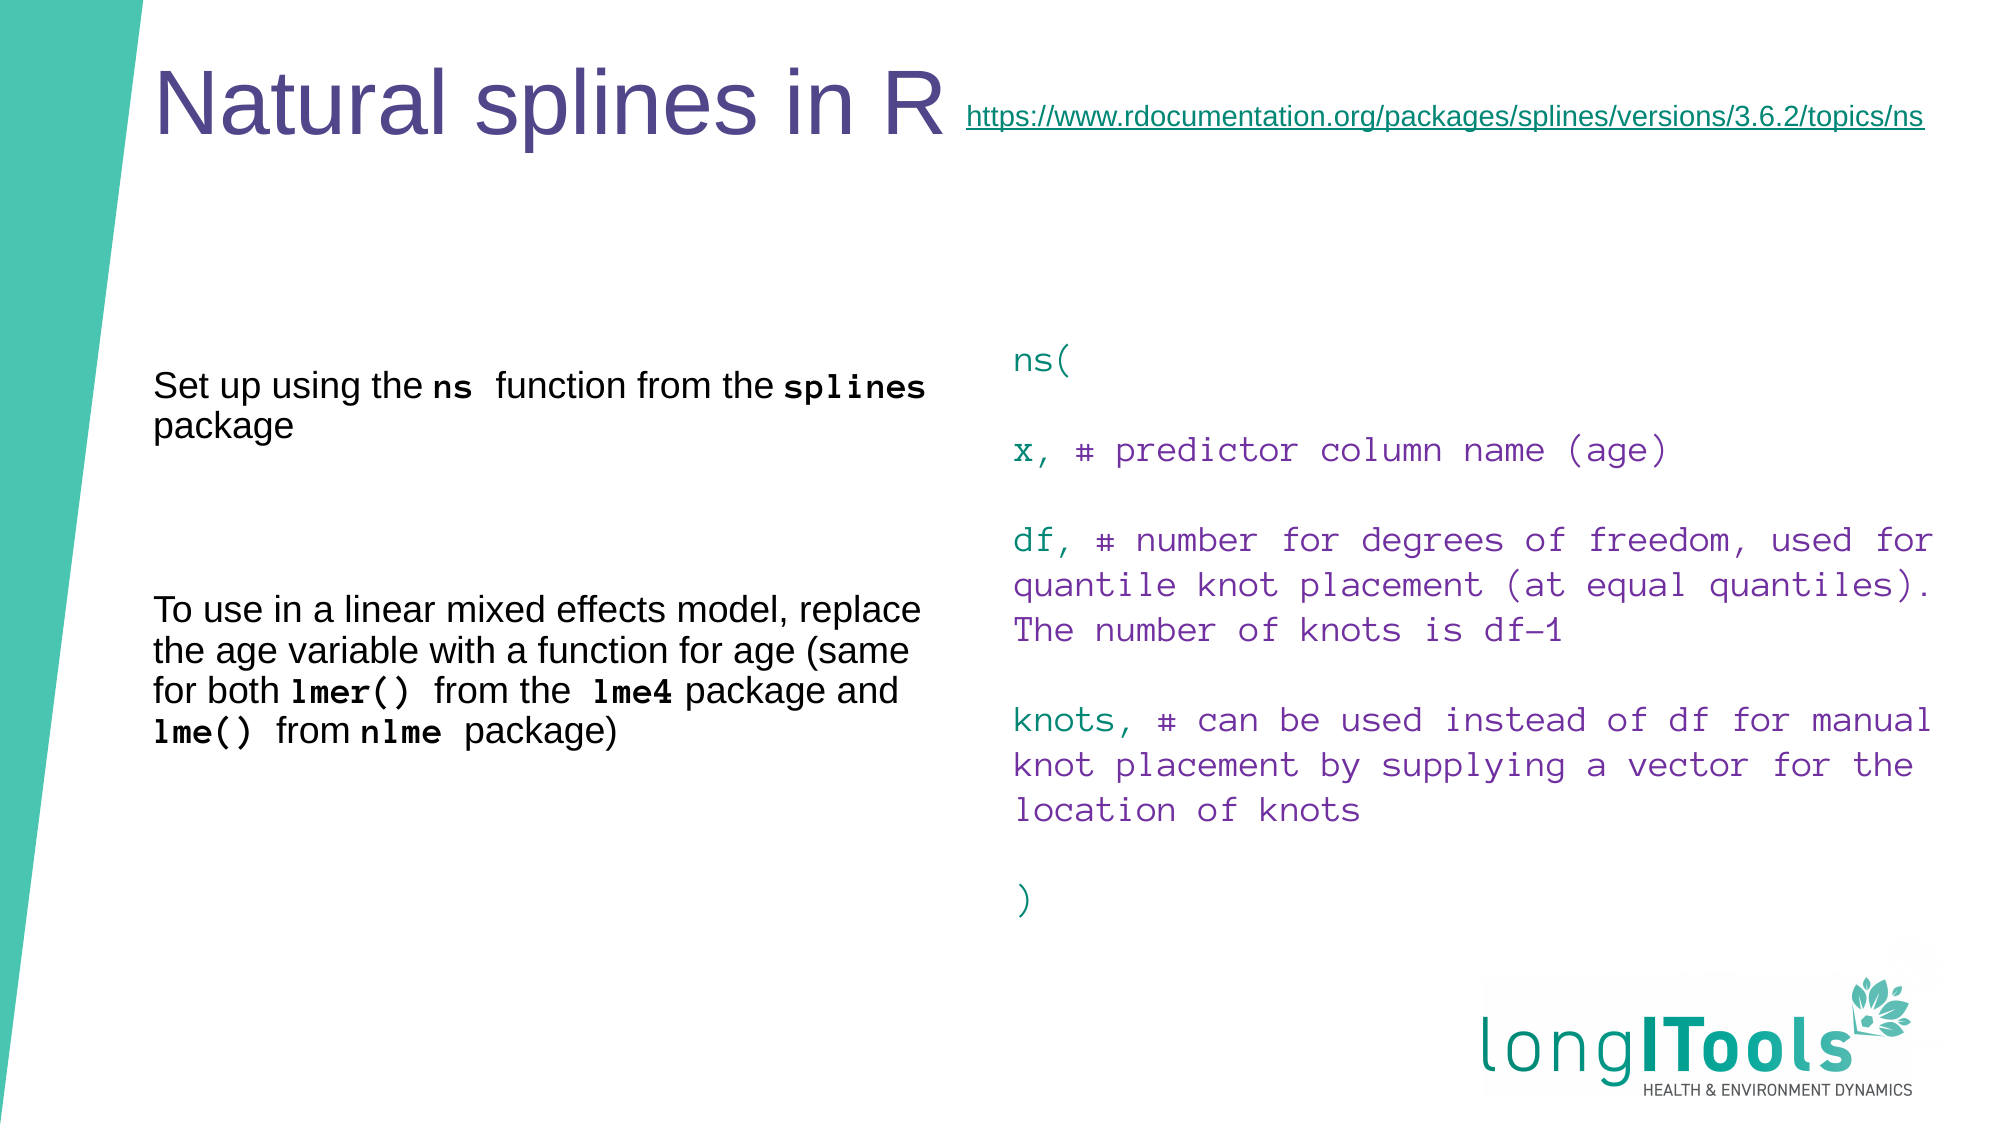

# Natural splines in R
https://www.rdocumentation.org/packages/splines/versions/3.6.2/topics/ns
ns(

x, # predictor column name (age)

df, # number for degrees of freedom, used for quantile knot placement (at equal quantiles). The number of knots is df-1

knots, # can be used instead of df for manual knot placement by supplying a vector for the location of knots

)
Set up using the ns function from the splines package

To use in a linear mixed effects model, replace the age variable with a function for age (same for both lmer() from the  lme4 package and lme() from nlme package)